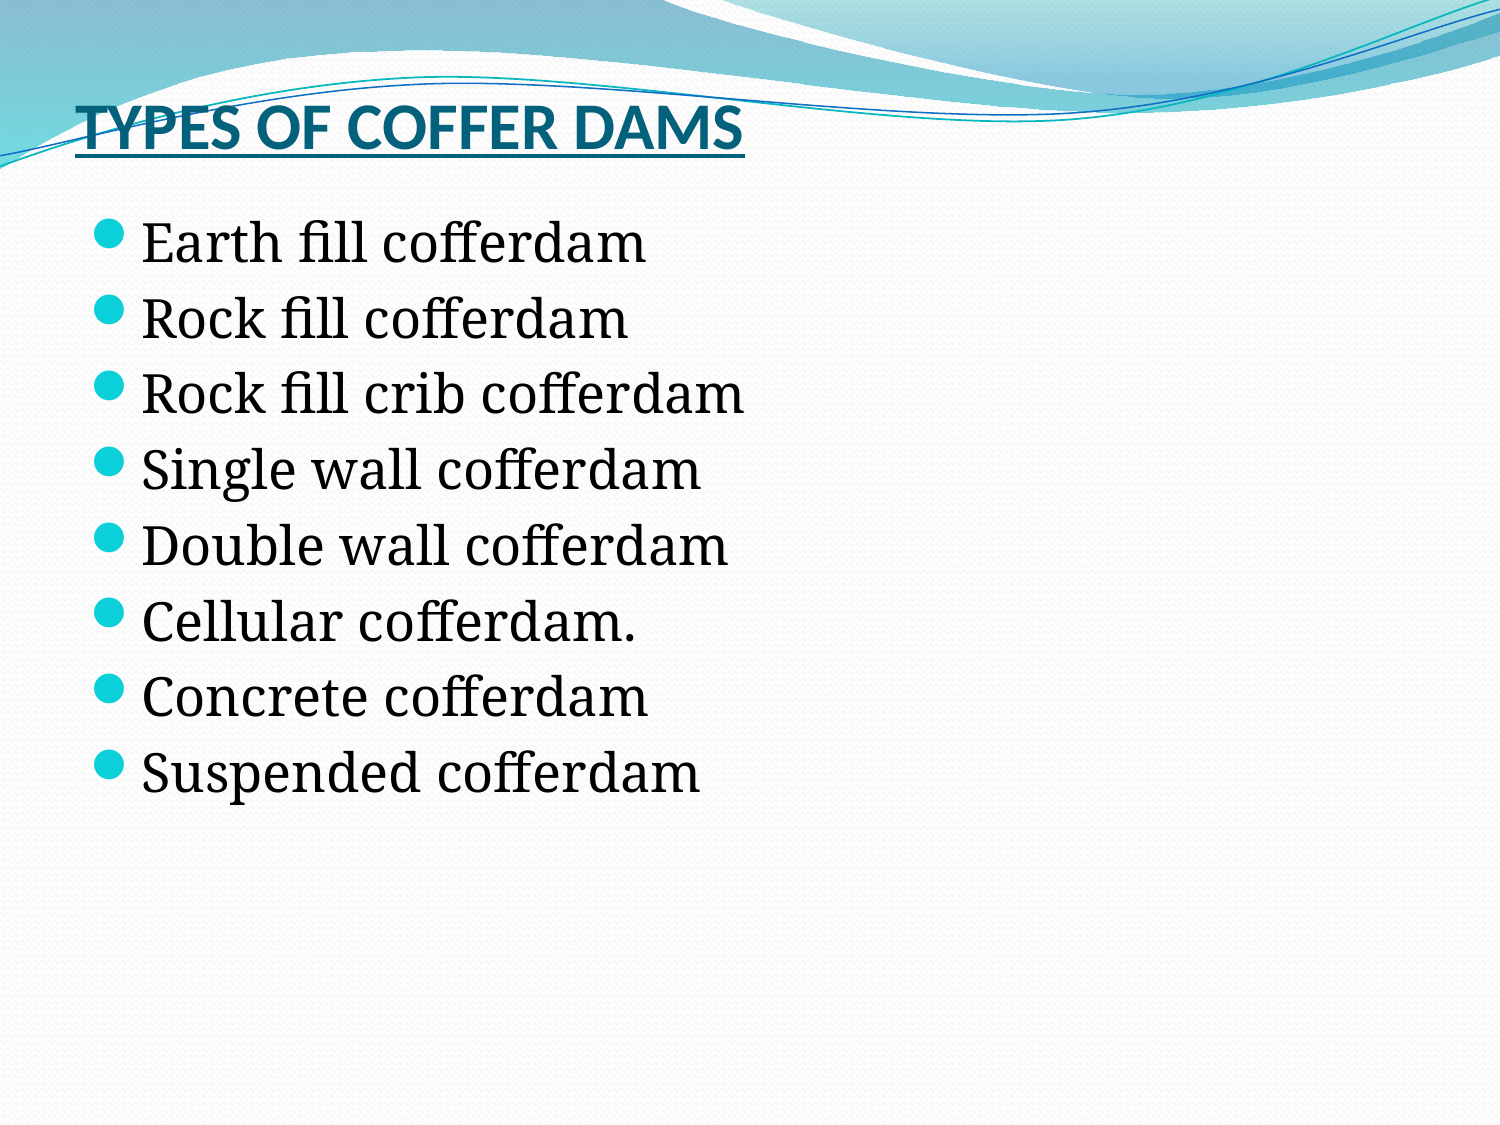

# TYPES OF COFFER DAMS

Earth fill cofferdam
Rock fill cofferdam
Rock fill crib cofferdam
Single wall cofferdam
Double wall cofferdam
Cellular cofferdam.
Concrete cofferdam
Suspended cofferdam